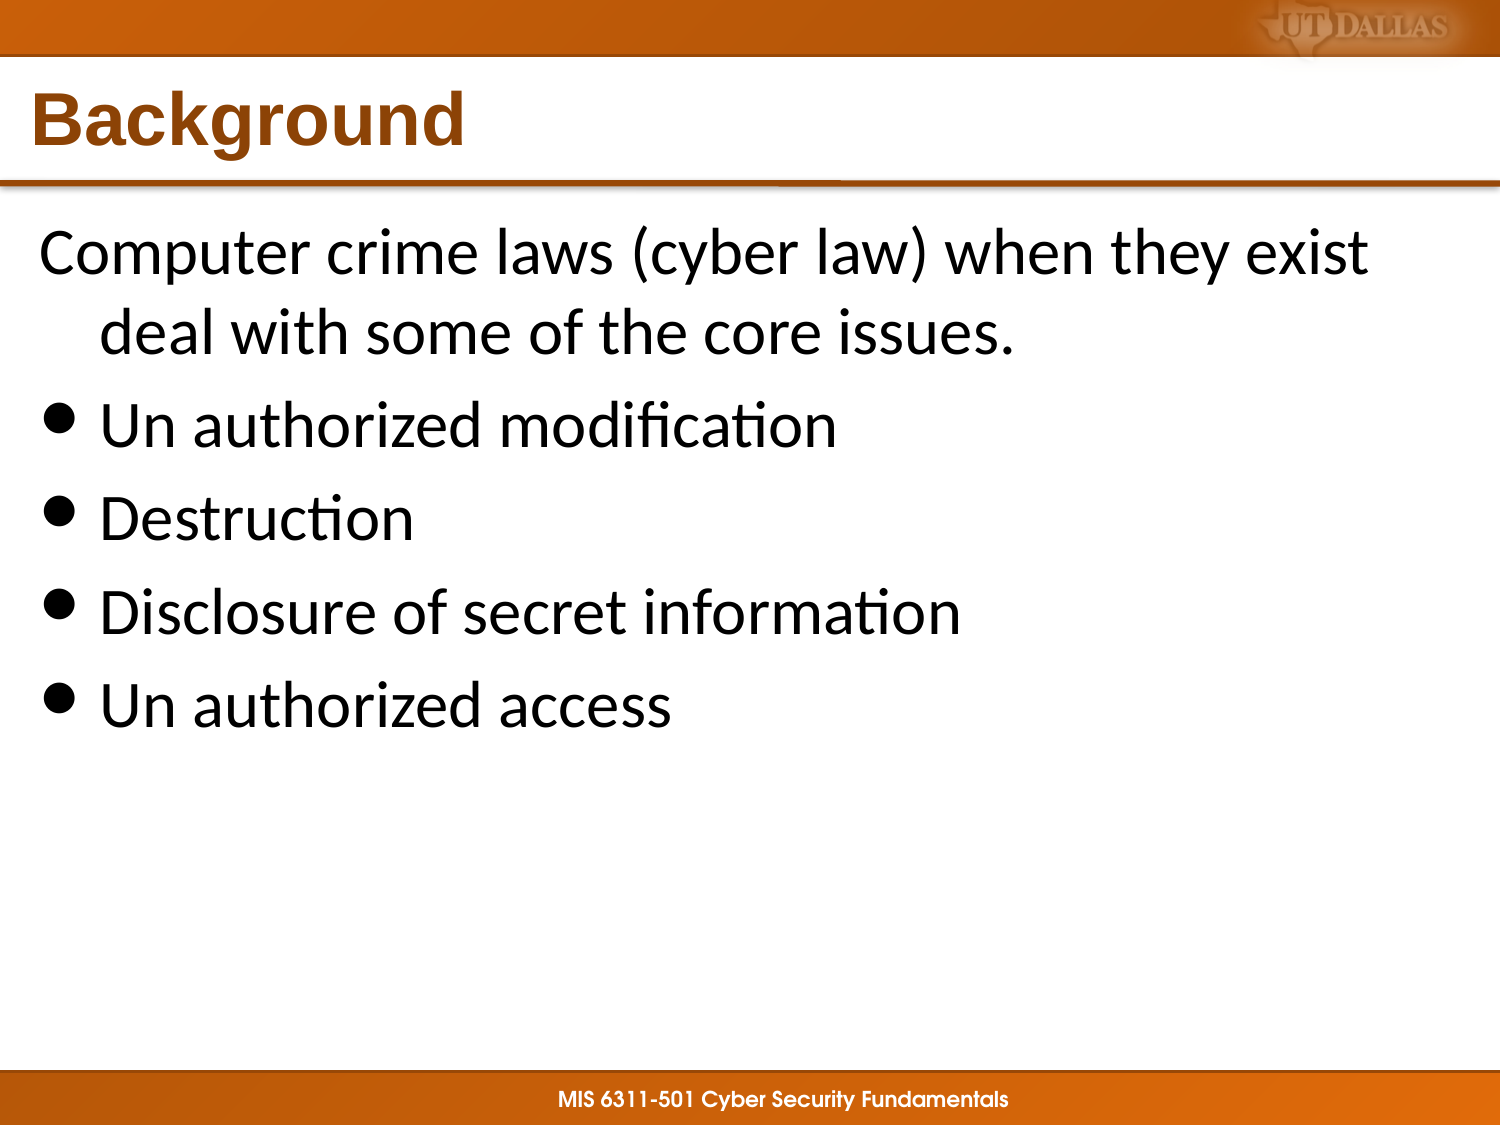

# Background
Computer crime laws (cyber law) when they exist deal with some of the core issues.
Un authorized modification
Destruction
Disclosure of secret information
Un authorized access